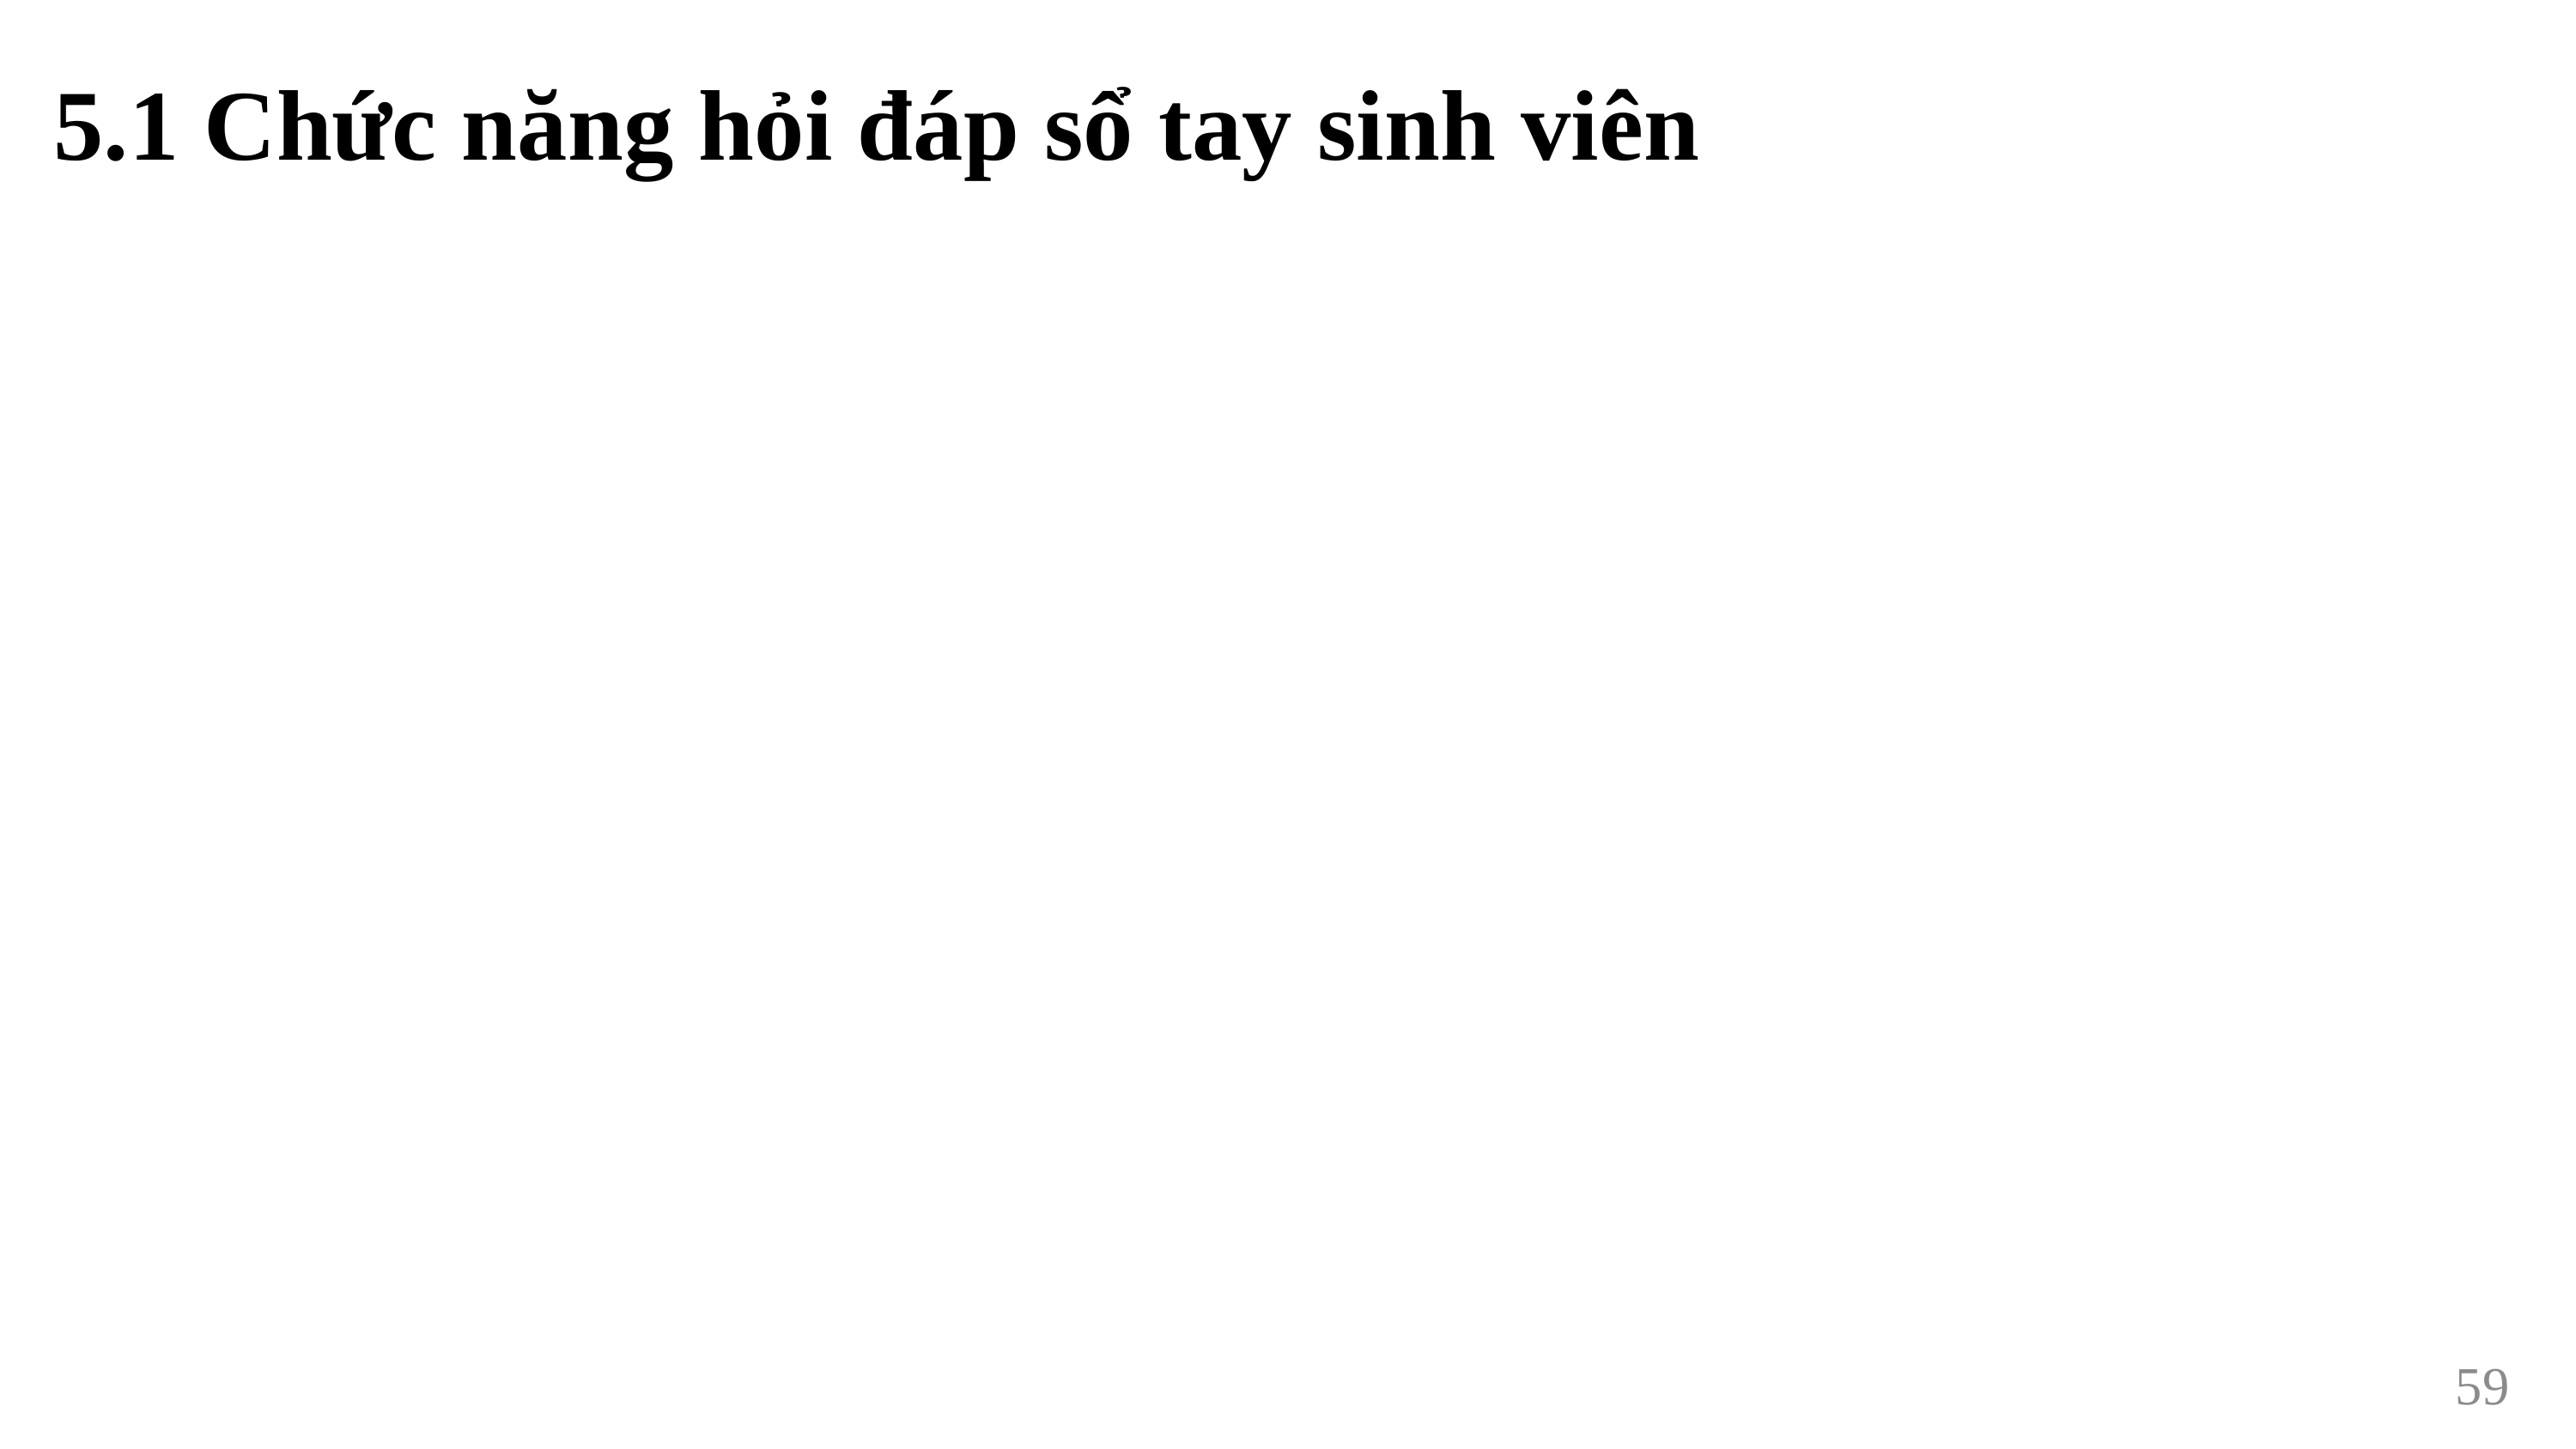

5.1 Chức năng hỏi đáp sổ tay sinh viên
59